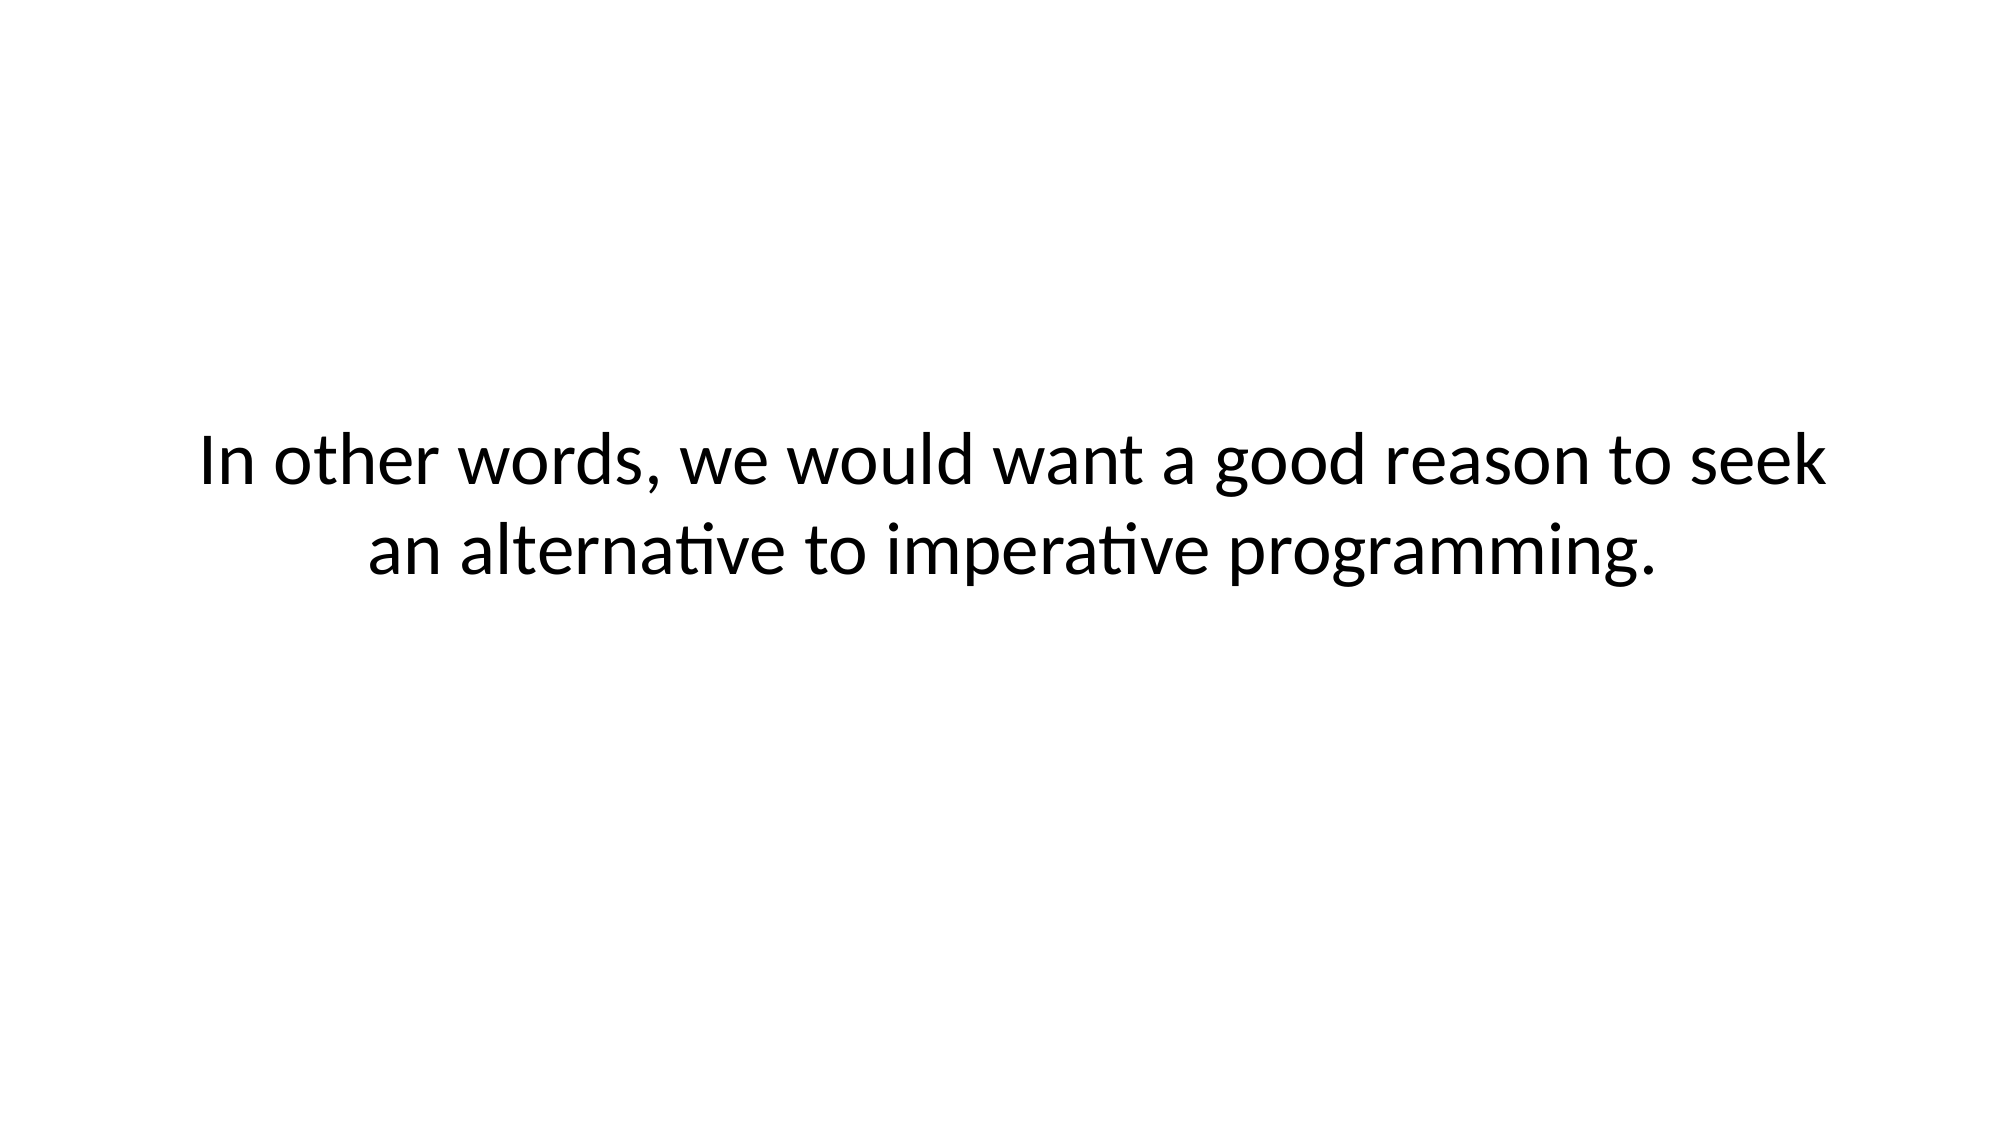

In other words, we would want a good reason to seek an alternative to imperative programming.